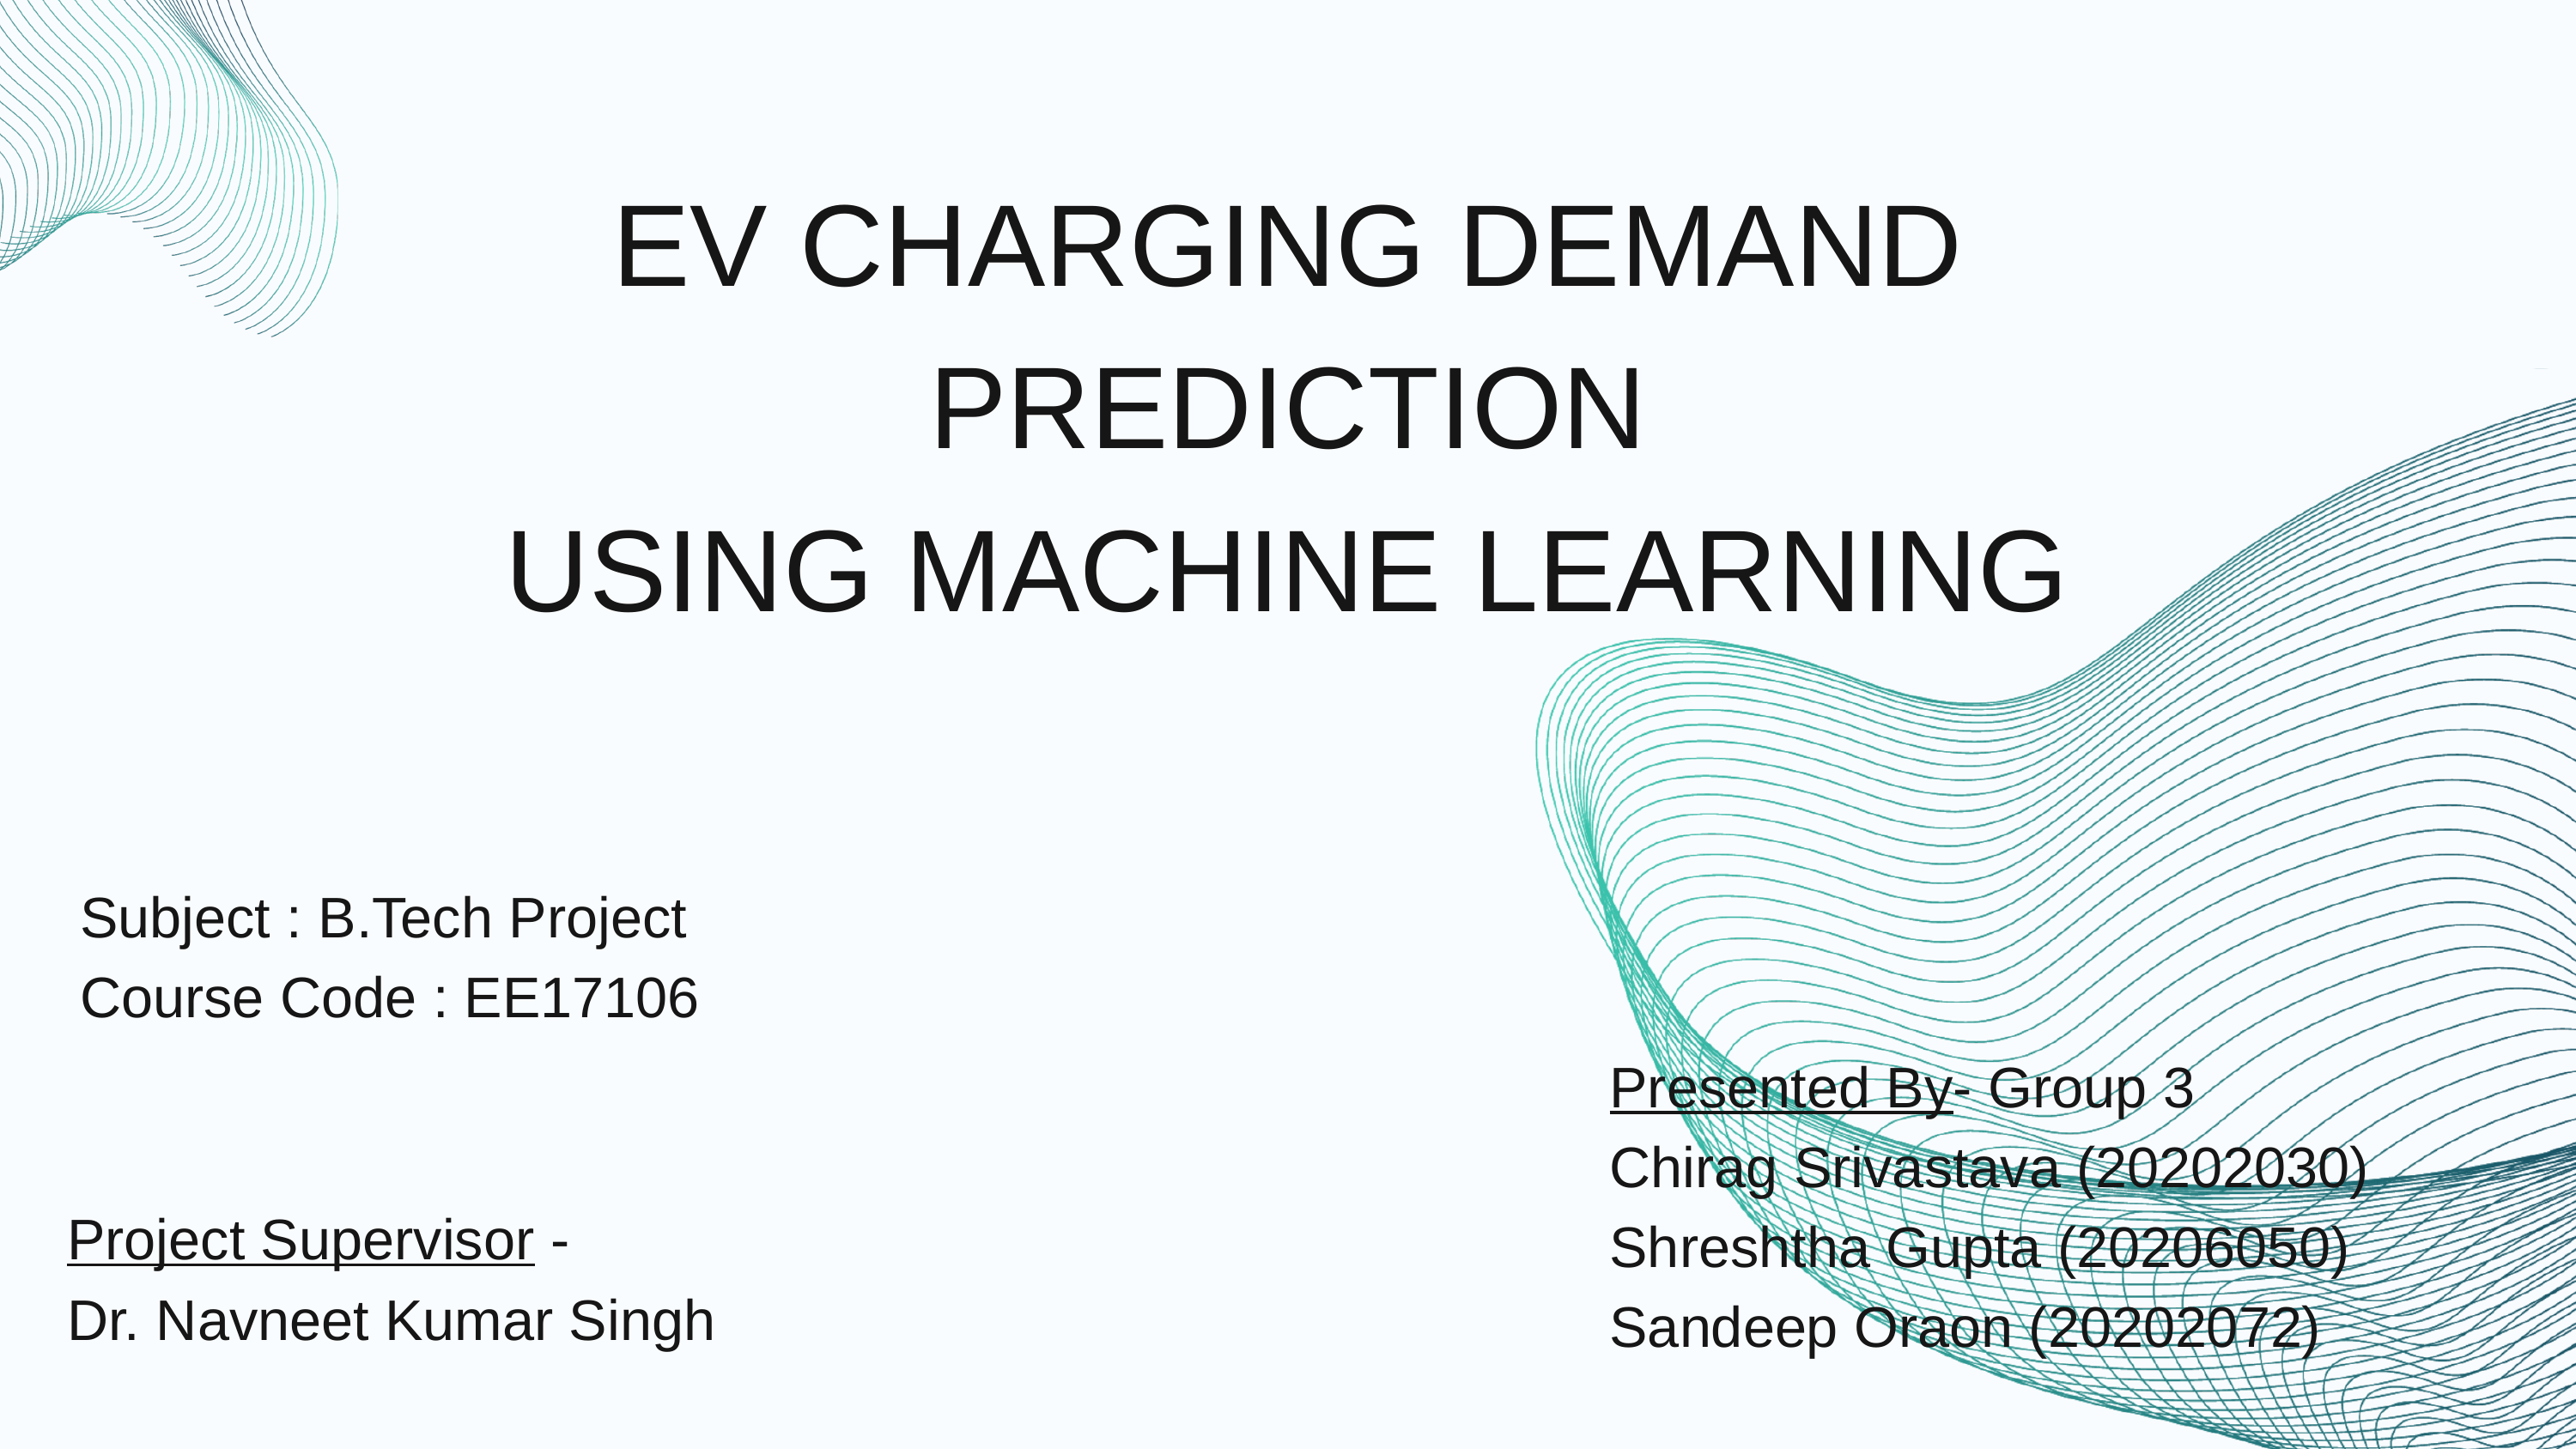

EV CHARGING DEMAND PREDICTION
USING MACHINE LEARNING

Subject : B.Tech Project
Course Code : EE17106
Presented By- Group 3
Chirag Srivastava (20202030)
Shreshtha Gupta (20206050)
Sandeep Oraon (20202072)
Project Supervisor -
Dr. Navneet Kumar Singh